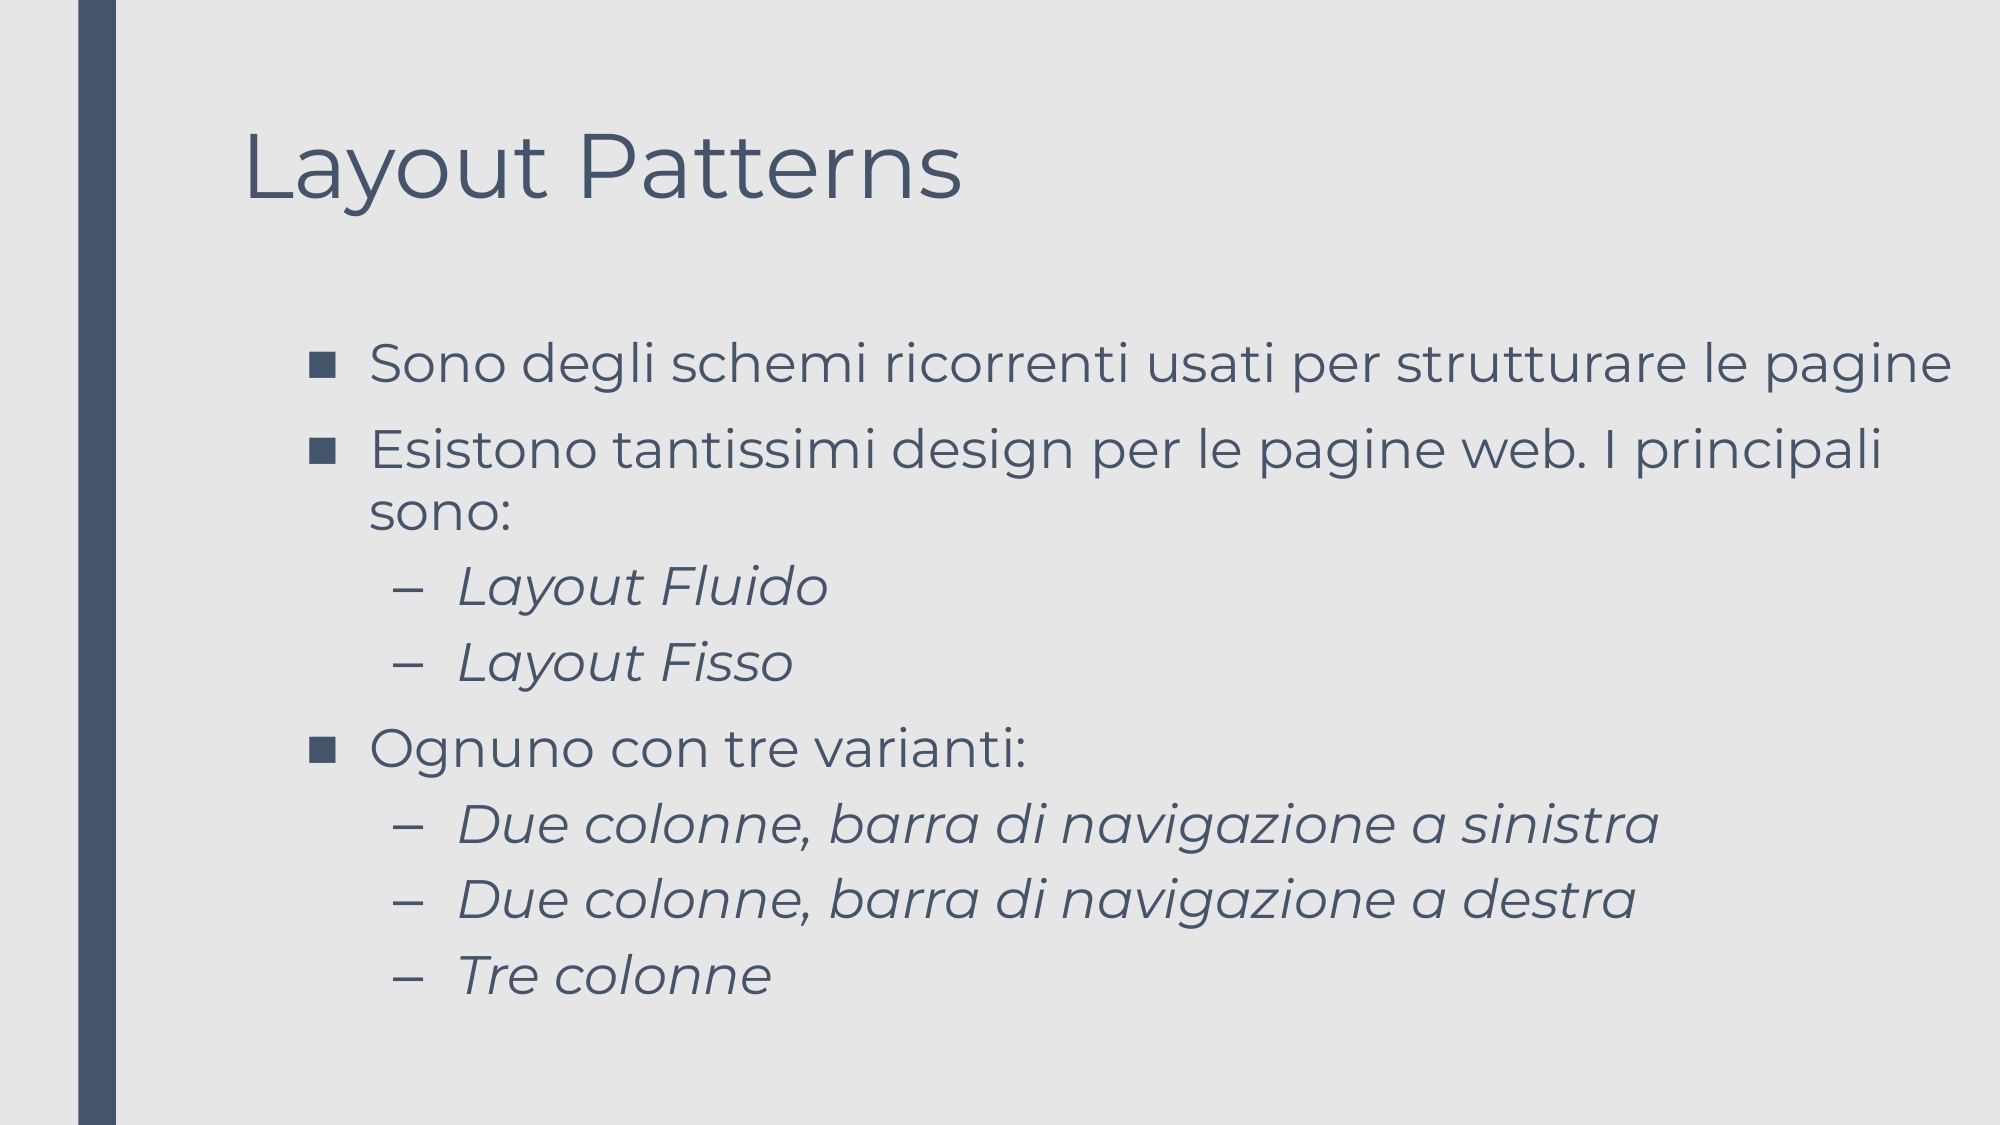

# Layout Patterns
Sono degli schemi ricorrenti usati per strutturare le pagine
Esistono tantissimi design per le pagine web. I principali sono:
Layout Fluido
Layout Fisso
Ognuno con tre varianti:
Due colonne, barra di navigazione a sinistra
Due colonne, barra di navigazione a destra
Tre colonne